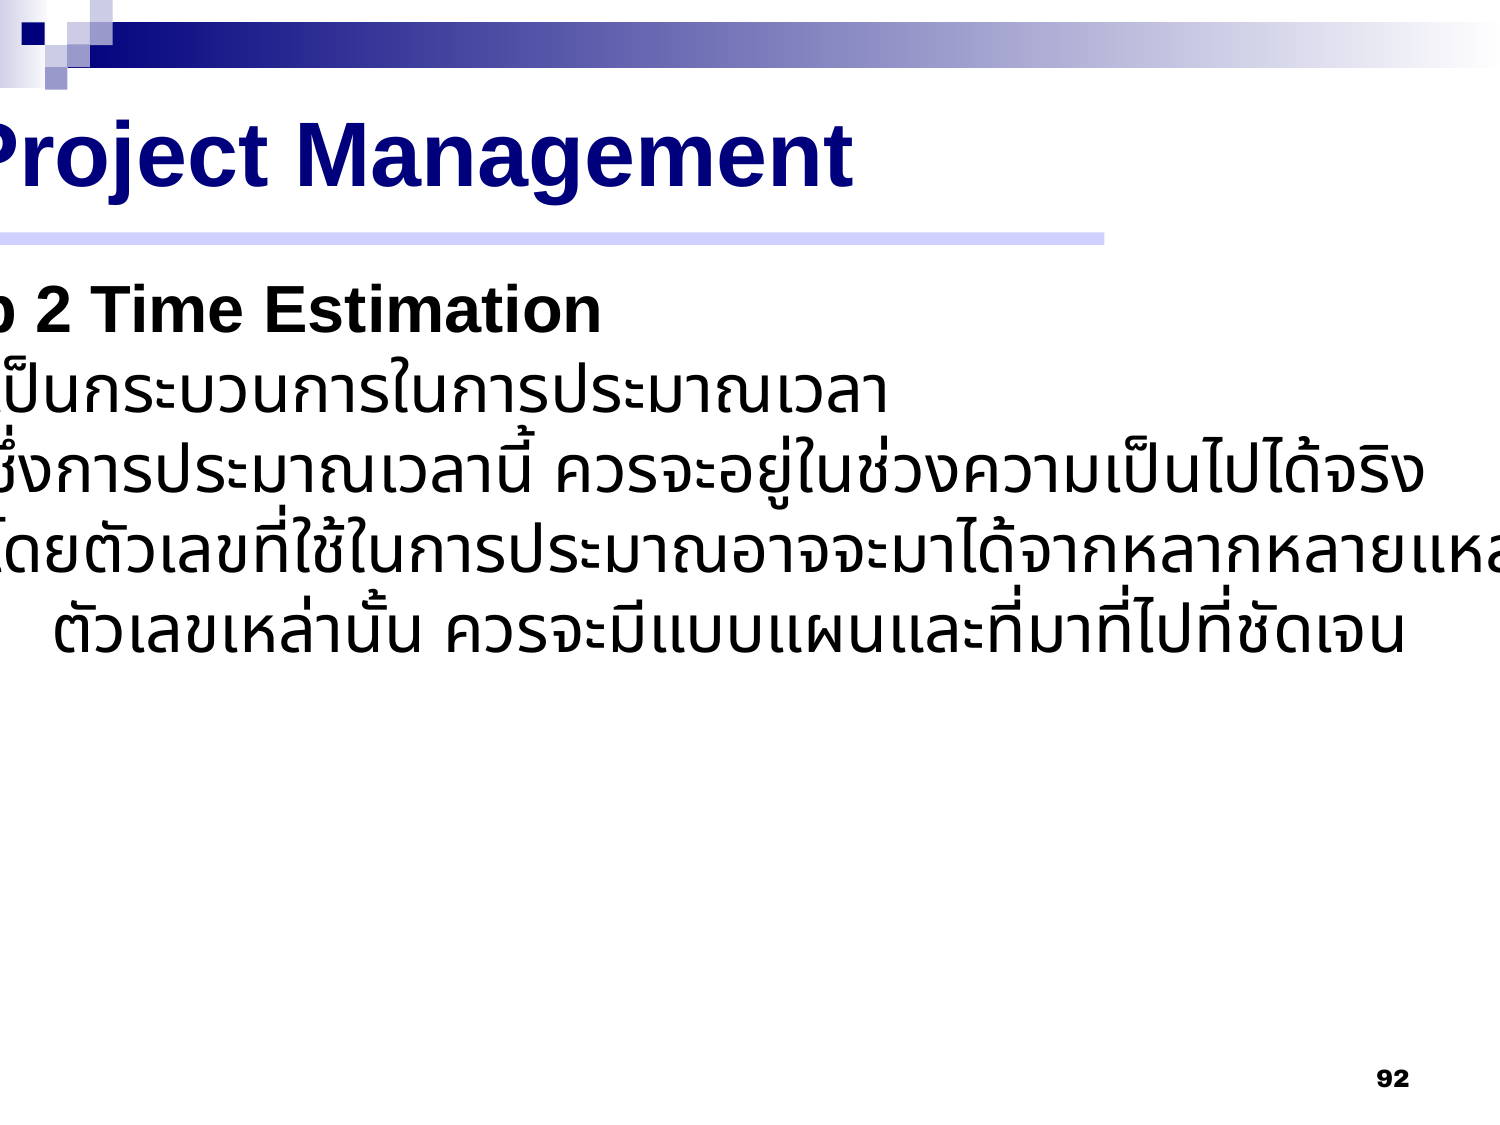

Project Management

Step 2 Time Estimation
  เป็นกระบวนการในการประมาณเวลา
  ซึ่งการประมาณเวลานี้ ควรจะอยู่ในช่วงความเป็นไปได้จริง
  โดยตัวเลขที่ใช้ในการประมาณอาจจะมาได้จากหลากหลายแหล่ง แต่
      ตัวเลขเหล่านั้น ควรจะมีแบบแผนและที่มาที่ไปที่ชัดเจน
92